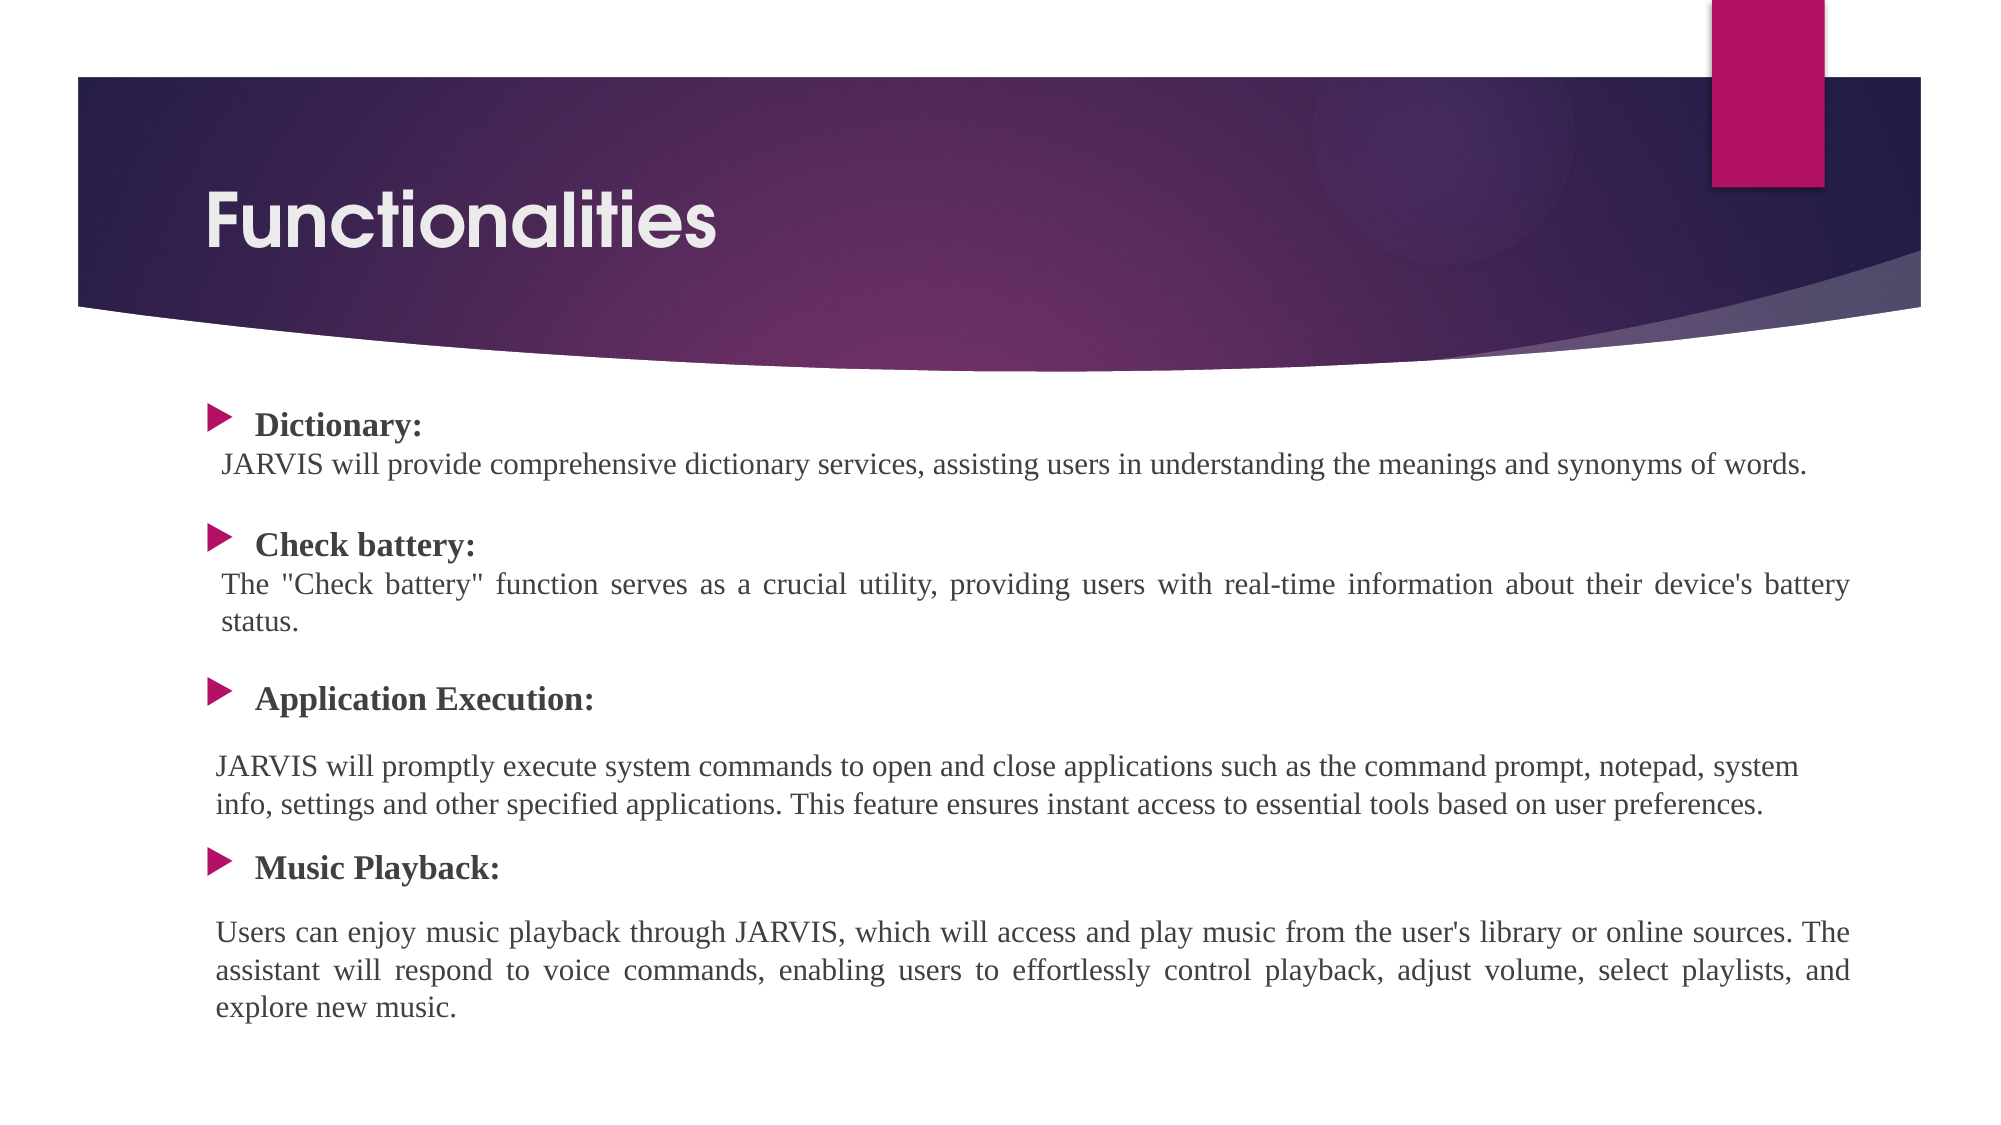

# Functionalities
Dictionary:
JARVIS will provide comprehensive dictionary services, assisting users in understanding the meanings and synonyms of words.

Check battery:
The "Check battery" function serves as a crucial utility, providing users with real-time information about their device's battery status.

Application Execution:
JARVIS will promptly execute system commands to open and close applications such as the command prompt, notepad, system info, settings and other specified applications. This feature ensures instant access to essential tools based on user preferences.

Music Playback:

Users can enjoy music playback through JARVIS, which will access and play music from the user's library or online sources. The assistant will respond to voice commands, enabling users to effortlessly control playback, adjust volume, select playlists, and explore new music.